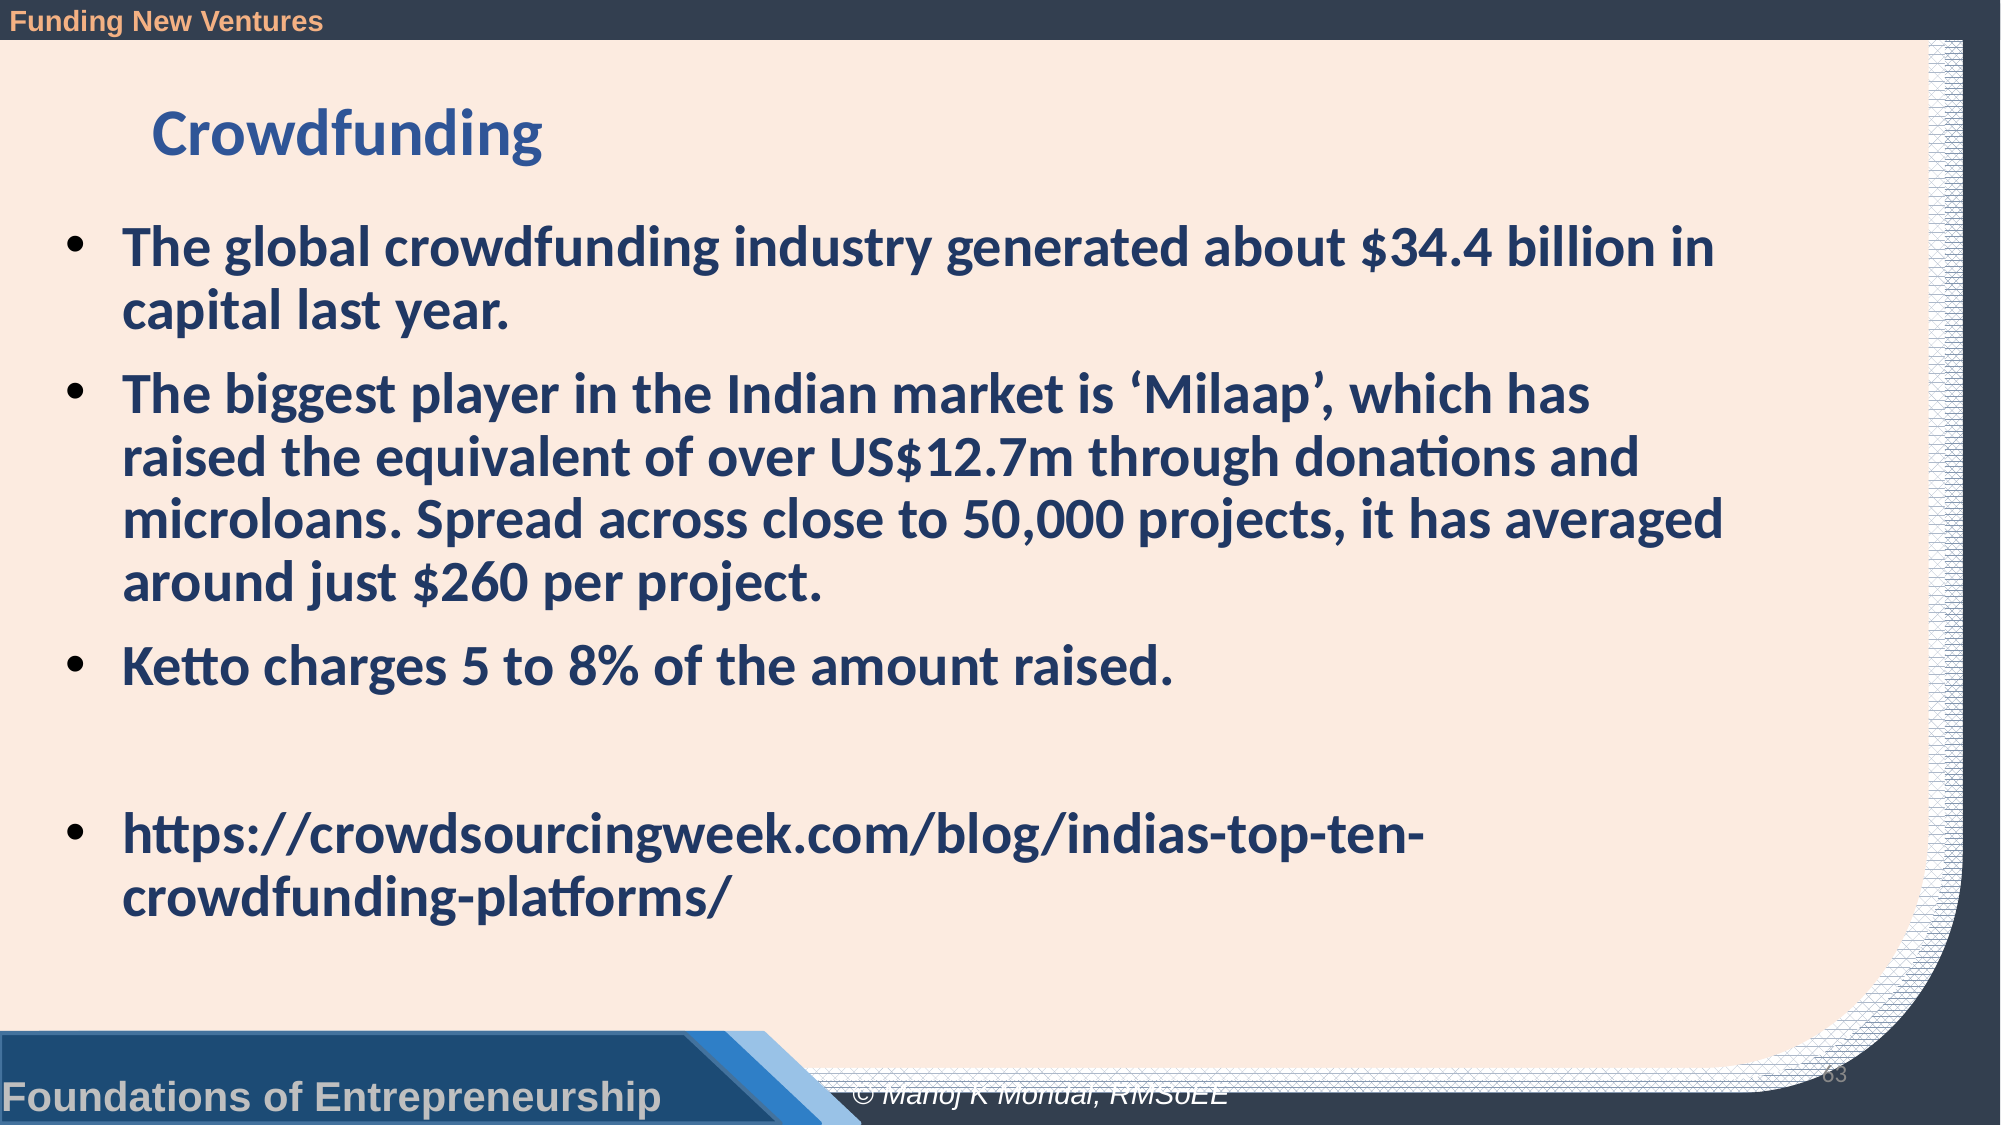

# Crowdfunding
The global crowdfunding industry generated about $34.4 billion in capital last year.
The biggest player in the Indian market is ‘Milaap’, which has raised the equivalent of over US$12.7m through donations and microloans. Spread across close to 50,000 projects, it has averaged around just $260 per project.
Ketto charges 5 to 8% of the amount raised.

https://crowdsourcingweek.com/blog/indias-top-ten-crowdfunding-platforms/
63